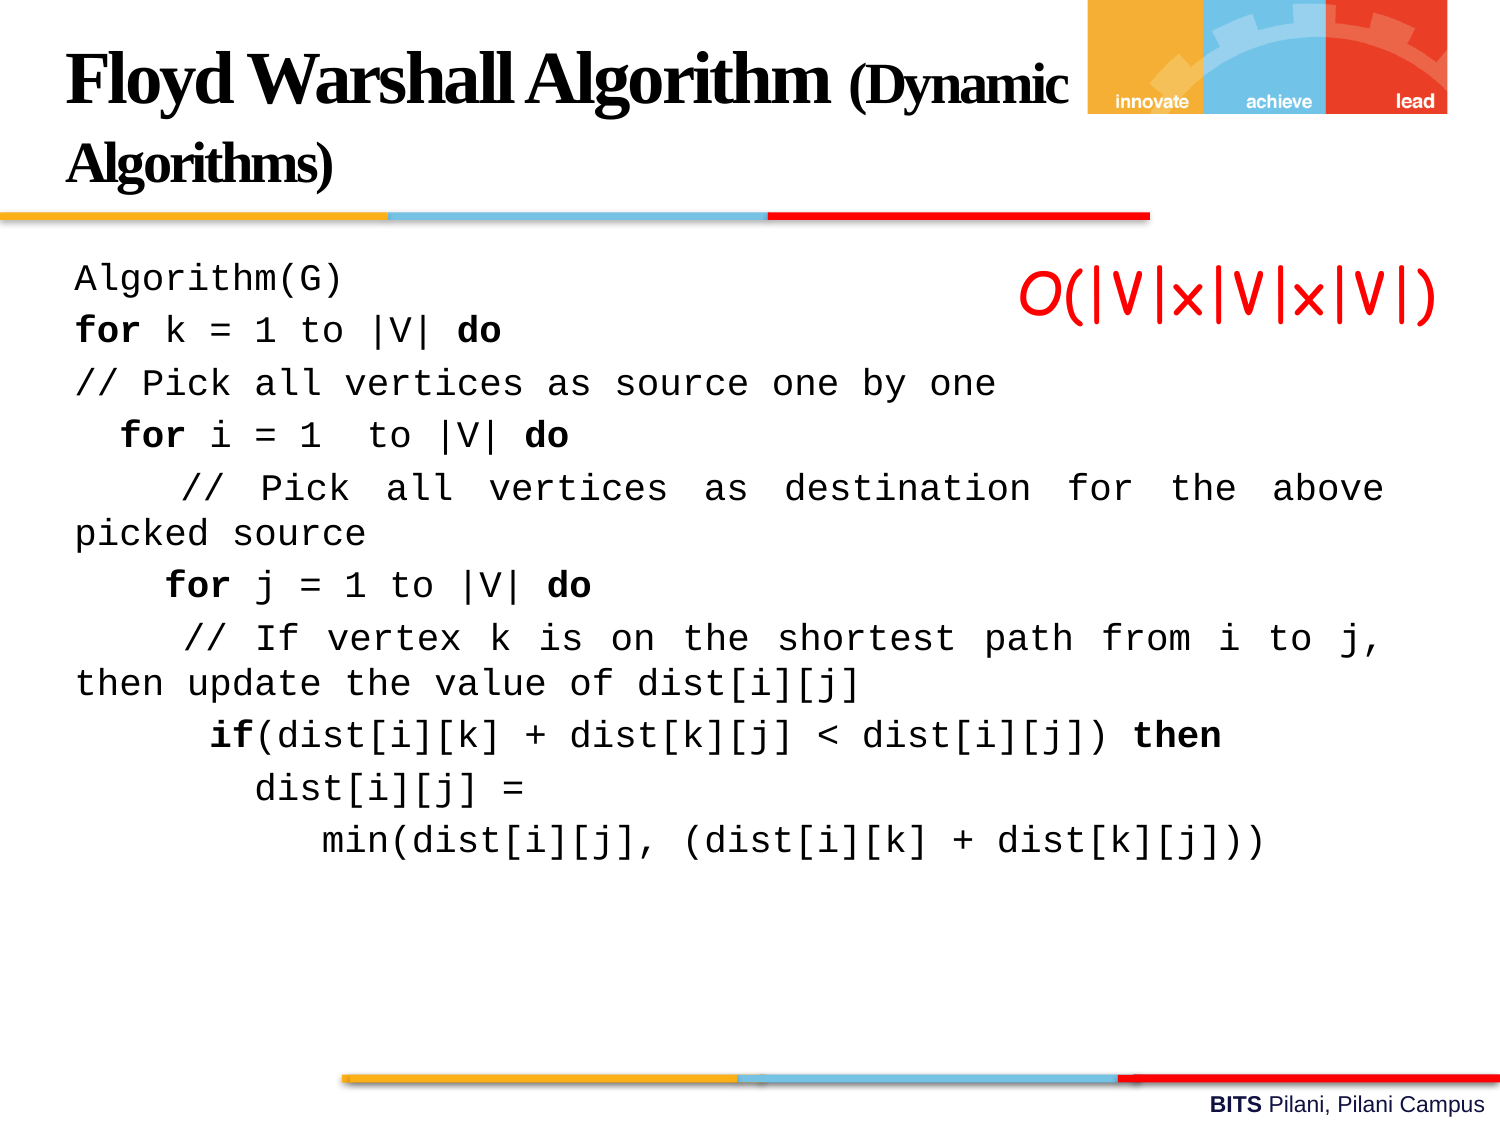

Floyd Warshall Algorithm (Dynamic Algorithms)
Algorithm(G)
for k = 1 to |V| do
// Pick all vertices as source one by one
  for i = 1  to |V| do
   // Pick all vertices as destination for the above picked source
    for j = 1 to |V| do
    // If vertex k is on the shortest path from i to j, then update the value of dist[i][j]
      if(dist[i][k] + dist[k][j] < dist[i][j]) then
        dist[i][j] =
           min(dist[i][j], (dist[i][k] + dist[k][j]))
O(|V|x|V|x|V|)